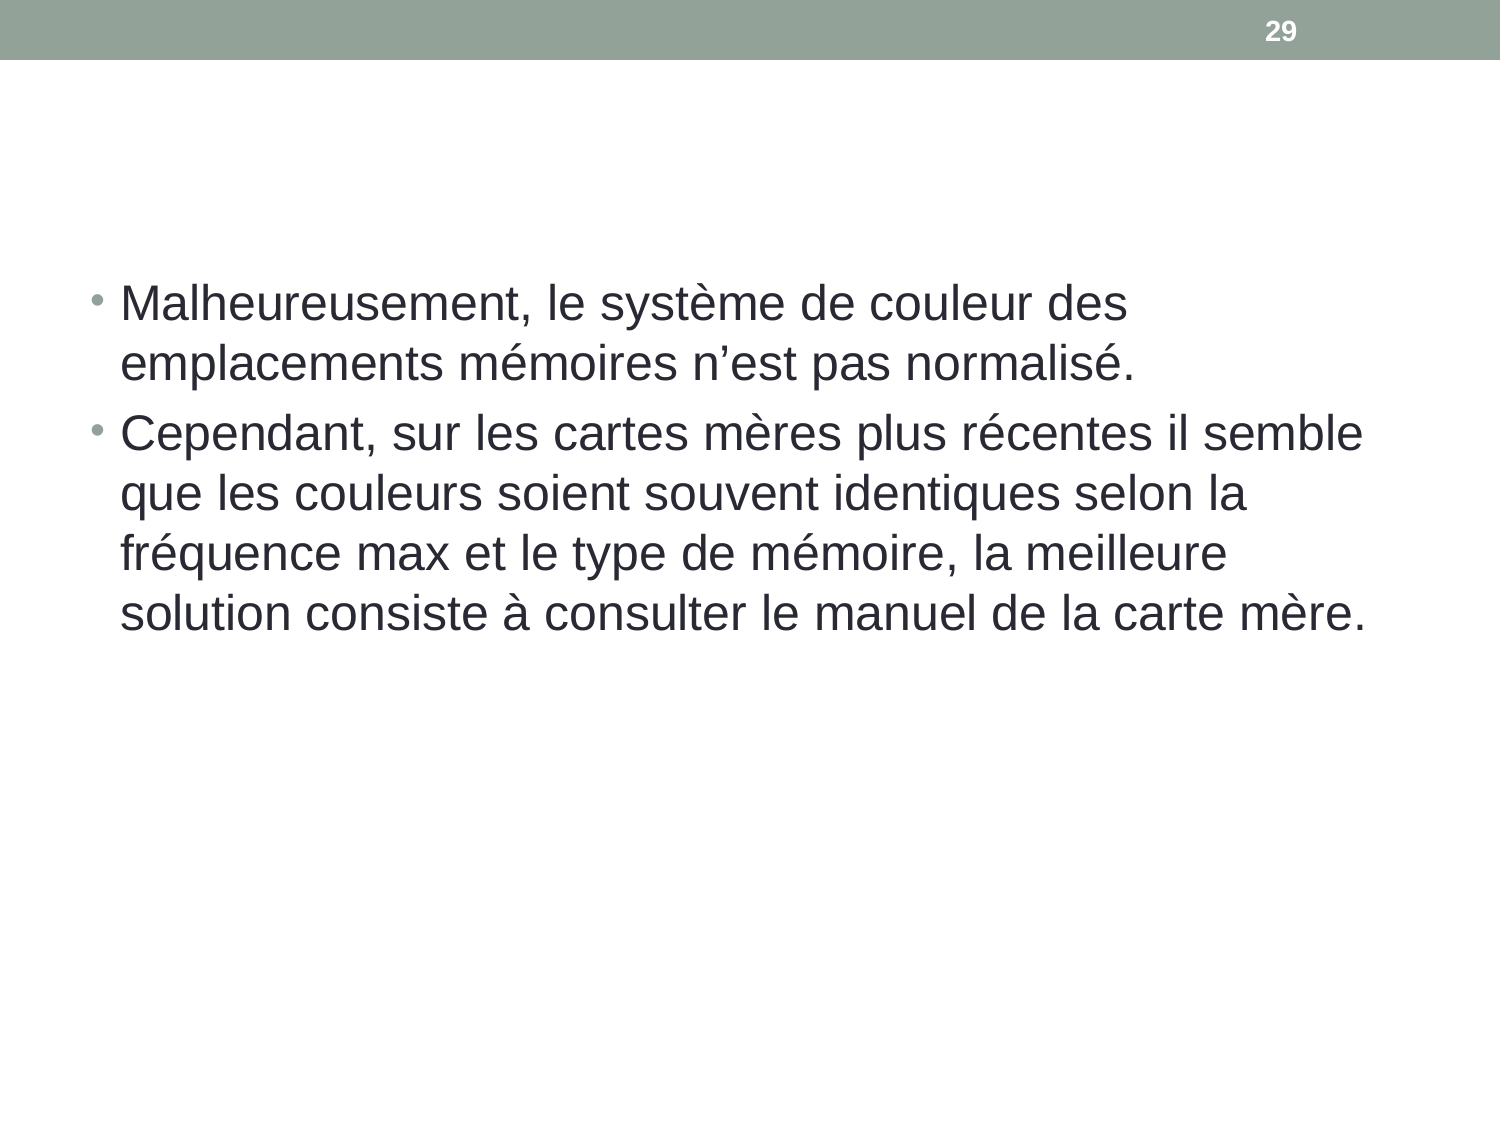

29
#
Malheureusement, le système de couleur des emplacements mémoires n’est pas normalisé.
Cependant, sur les cartes mères plus récentes il semble que les couleurs soient souvent identiques selon la fréquence max et le type de mémoire, la meilleure solution consiste à consulter le manuel de la carte mère.